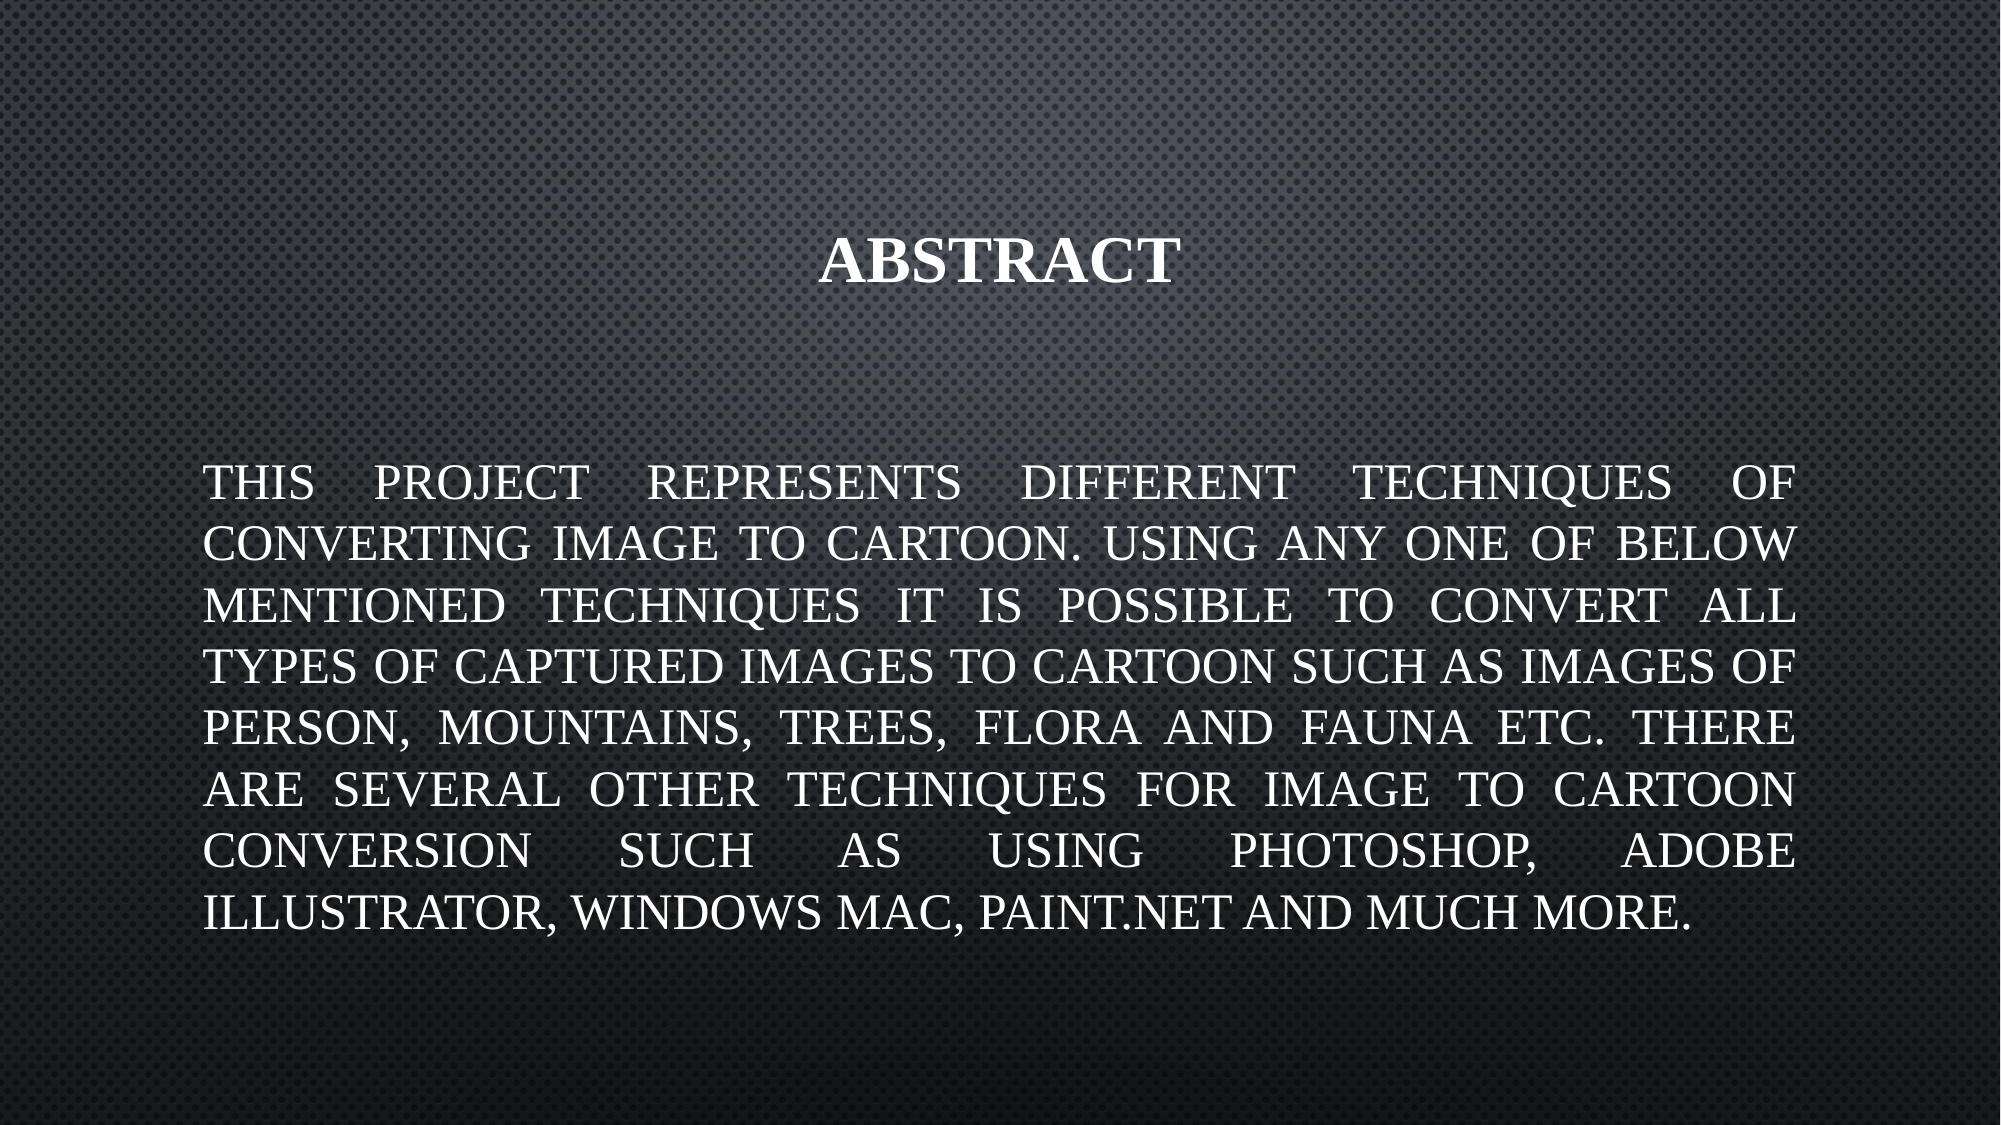

# Abstract
This project represents different techniques of converting image to cartoon. Using any one of below mentioned techniques it is possible to convert all types of captured images to cartoon such as images of person, mountains, trees, flora and fauna etc. There are several other techniques for image to cartoon conversion such as using photoshop, adobe illustrator, windows MAC, paint.net and much more.